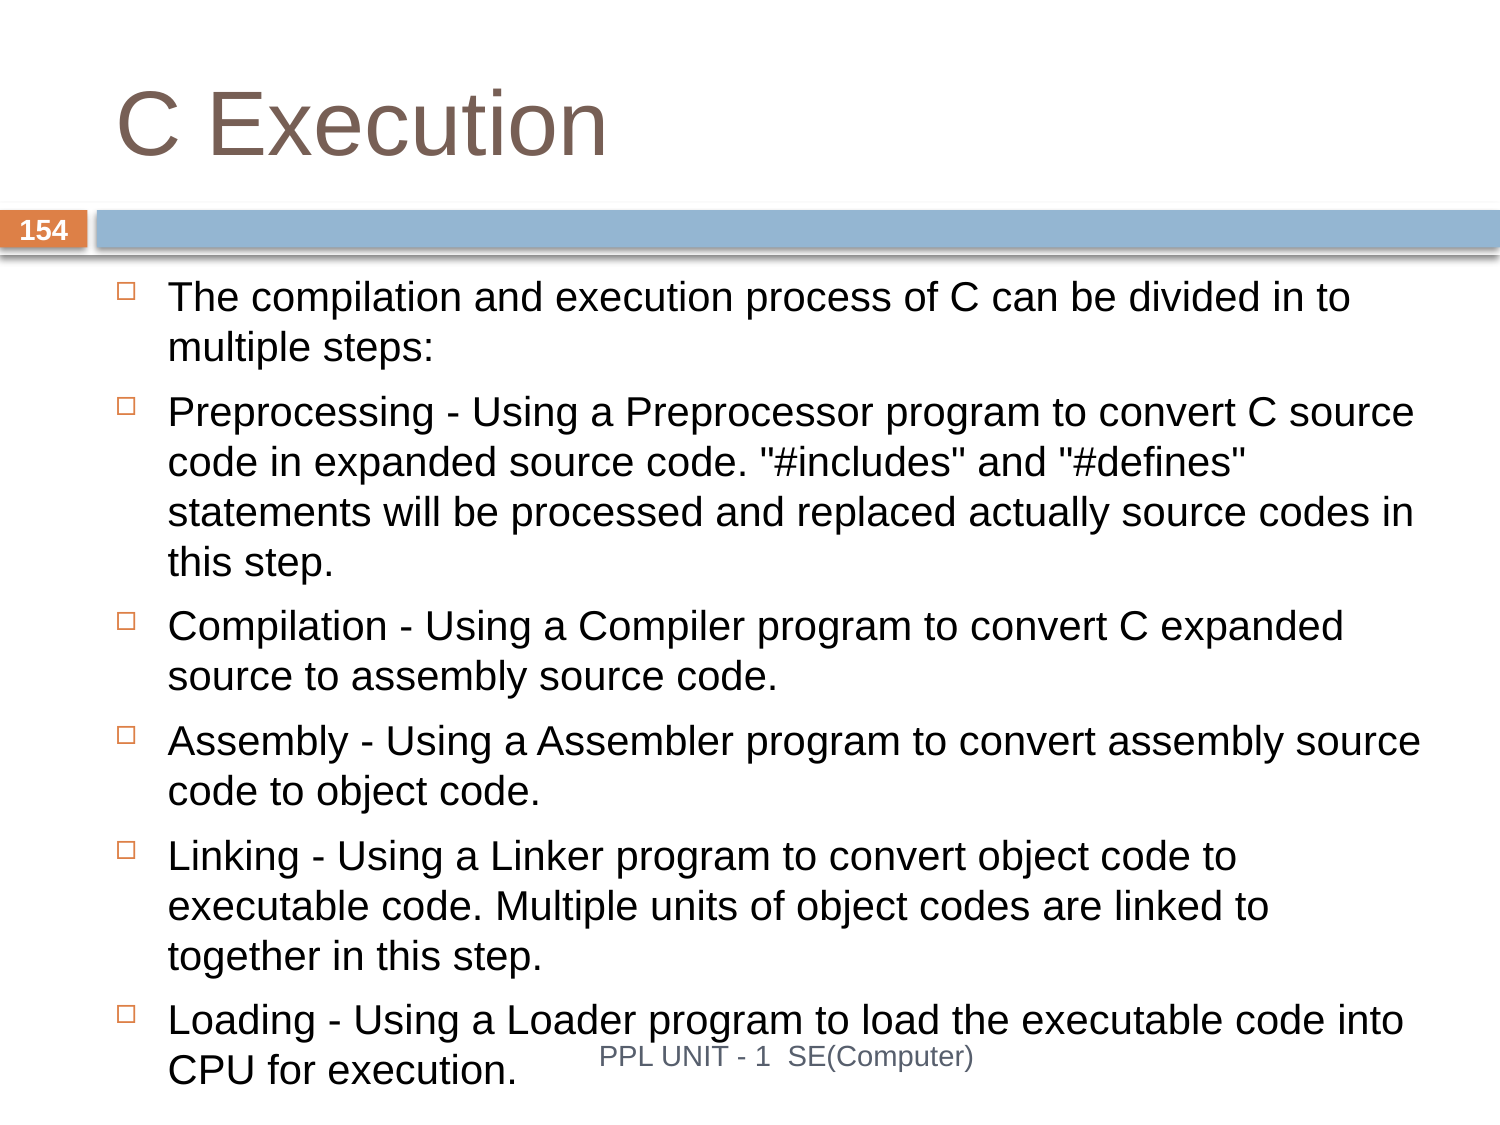

# C Execution
154
The compilation and execution process of C can be divided in to multiple steps:
Preprocessing - Using a Preprocessor program to convert C source code in expanded source code. "#includes" and "#defines" statements will be processed and replaced actually source codes in this step.
Compilation - Using a Compiler program to convert C expanded source to assembly source code.
Assembly - Using a Assembler program to convert assembly source code to object code.
Linking - Using a Linker program to convert object code to executable code. Multiple units of object codes are linked to together in this step.
Loading - Using a Loader program to load the executable code into CPU for execution.
PPL UNIT - 1  SE(Computer)